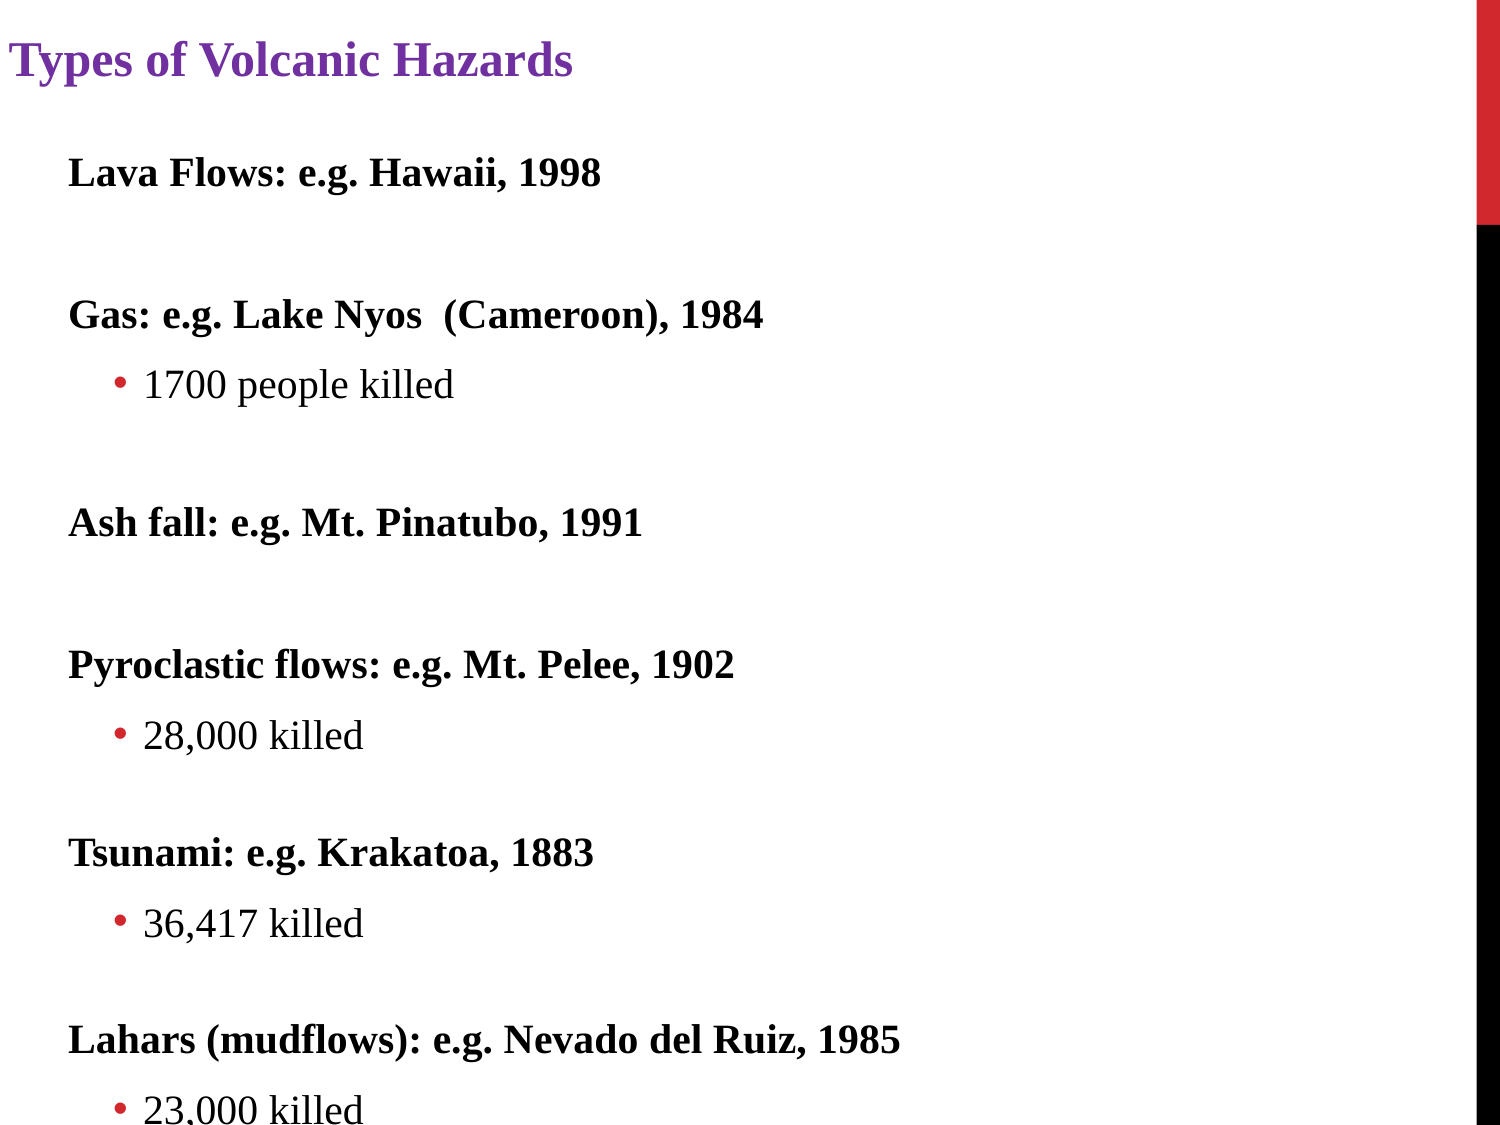

Types of Volcanic Hazards
Lava Flows: e.g. Hawaii, 1998

Gas: e.g. Lake Nyos  (Cameroon), 1984
1700 people killed

Ash fall: e.g. Mt. Pinatubo, 1991

Pyroclastic flows: e.g. Mt. Pelee, 1902
28,000 killed

Tsunami: e.g. Krakatoa, 1883
36,417 killed

Lahars (mudflows): e.g. Nevado del Ruiz, 1985
23,000 killed